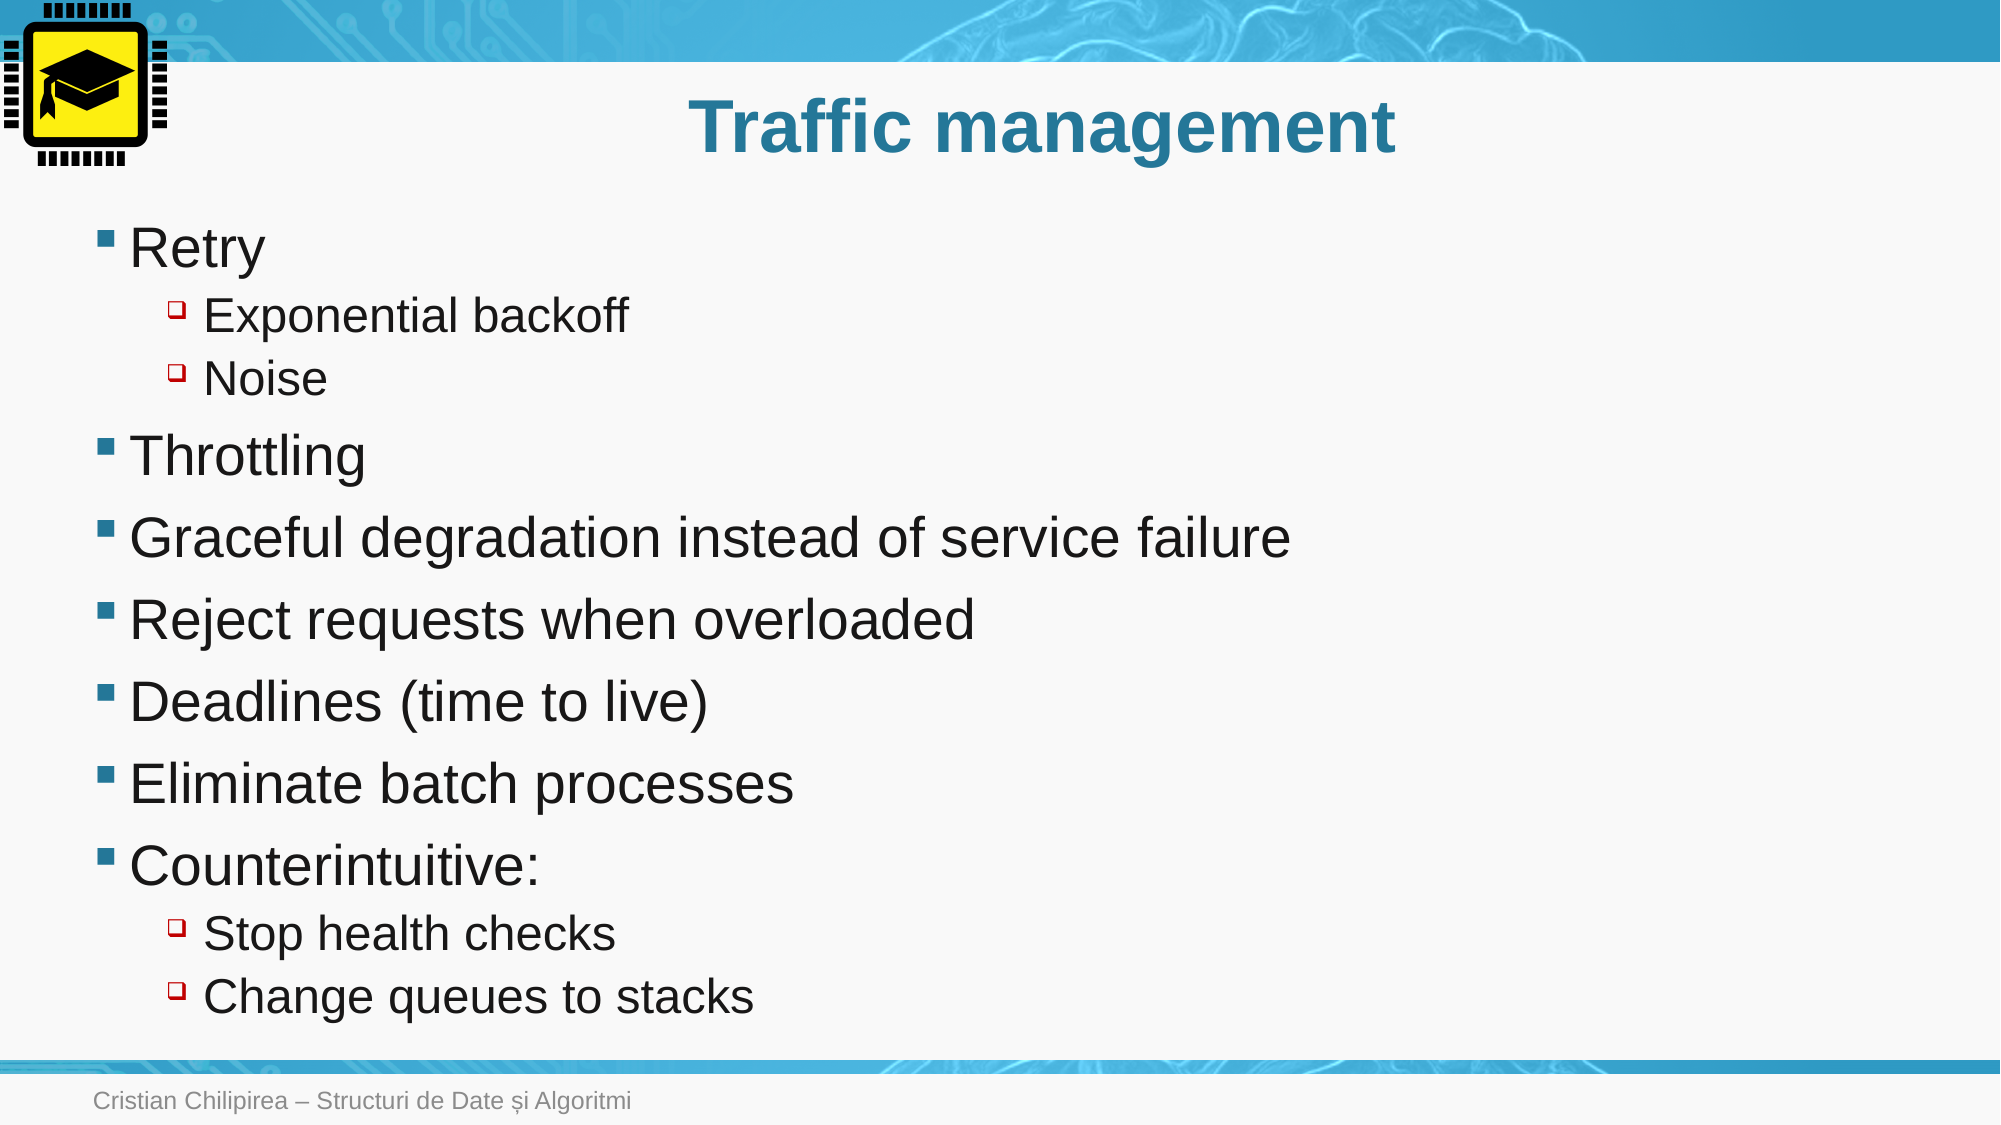

# Traffic management
Retry
Exponential backoff
Noise
Throttling
Graceful degradation instead of service failure
Reject requests when overloaded
Deadlines (time to live)
Eliminate batch processes
Counterintuitive:
Stop health checks
Change queues to stacks

Cristian Chilipirea – Structuri de Date și Algoritmi